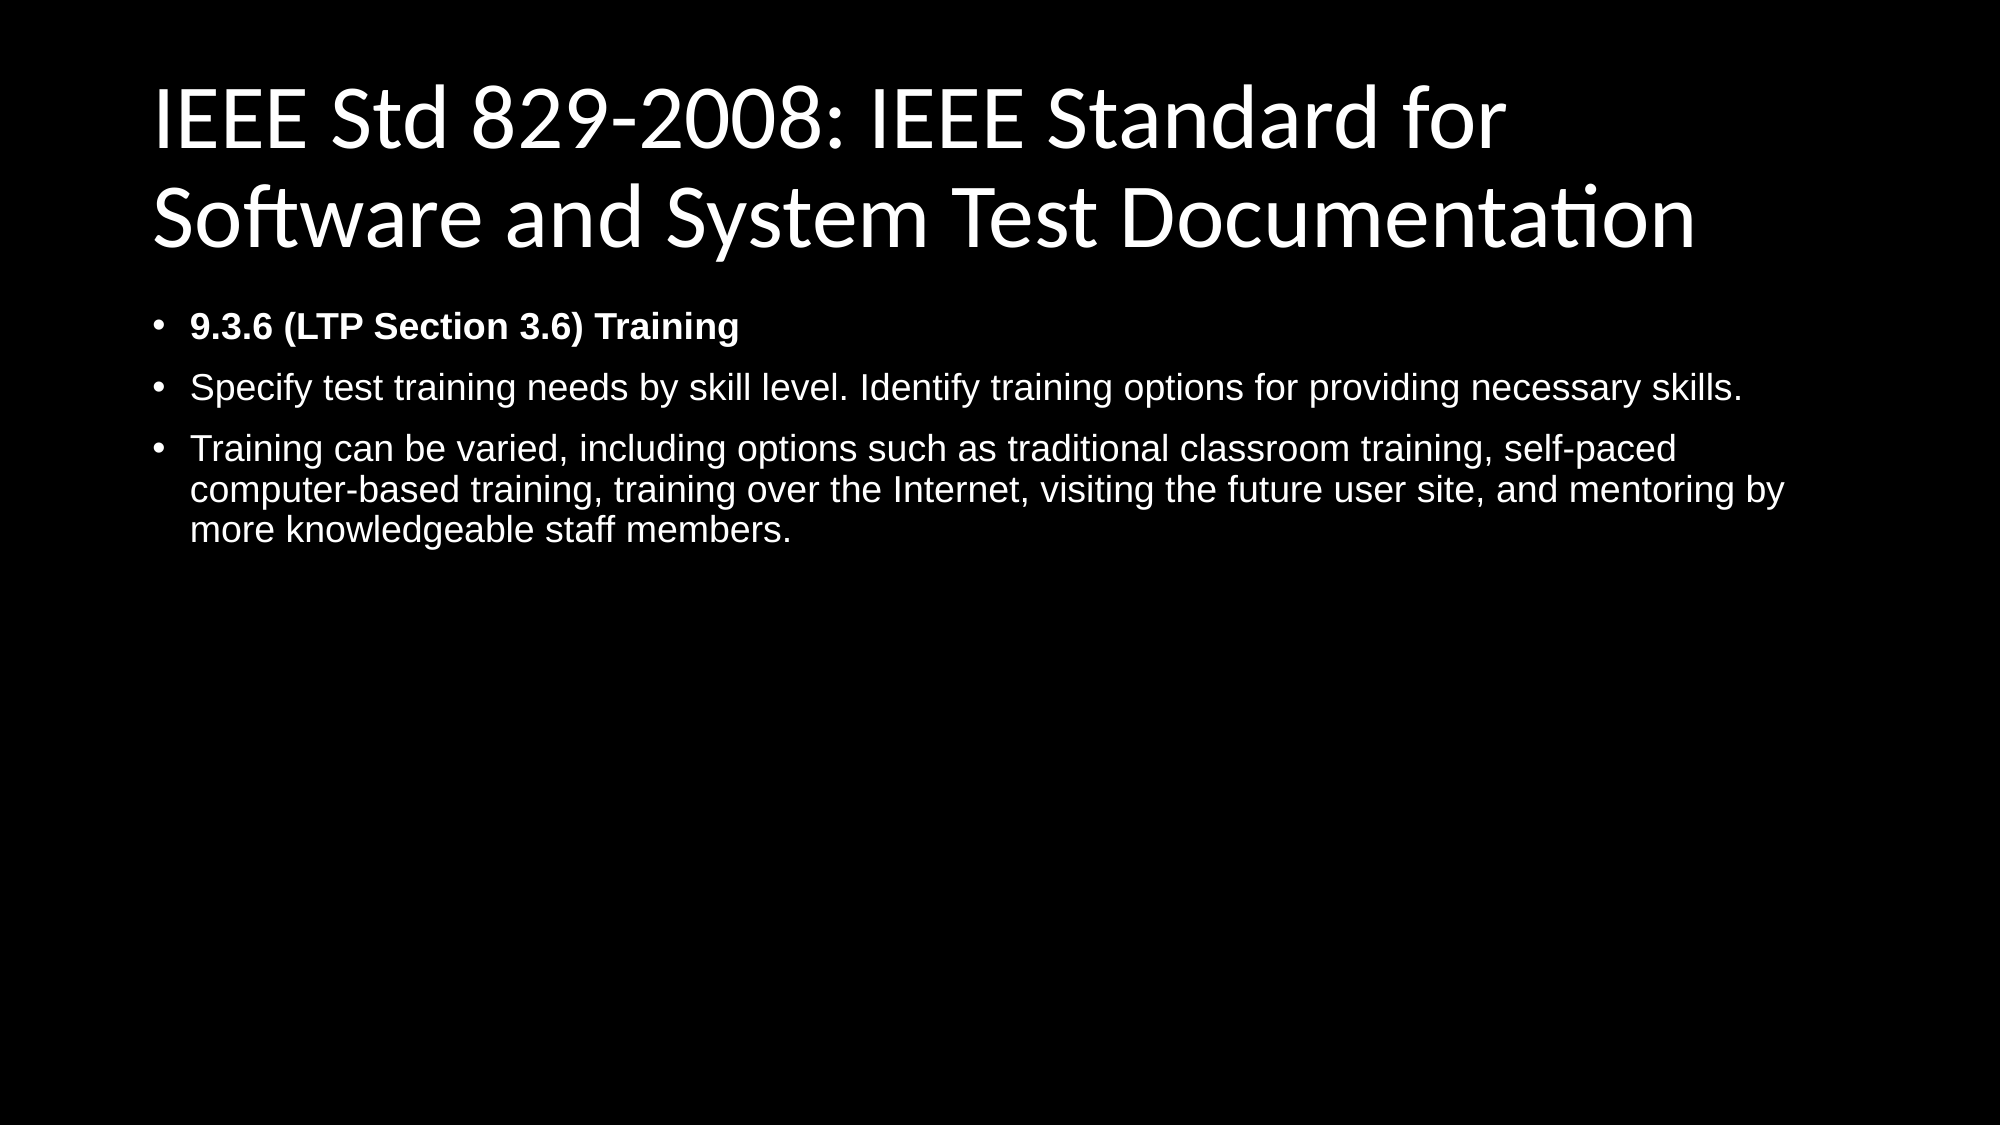

# IEEE Std 829-2008: IEEE Standard for Software and System Test Documentation
9.3.6 (LTP Section 3.6) Training
Specify test training needs by skill level. Identify training options for providing necessary skills.
Training can be varied, including options such as traditional classroom training, self-paced computer-based training, training over the Internet, visiting the future user site, and mentoring by more knowledgeable staff members.